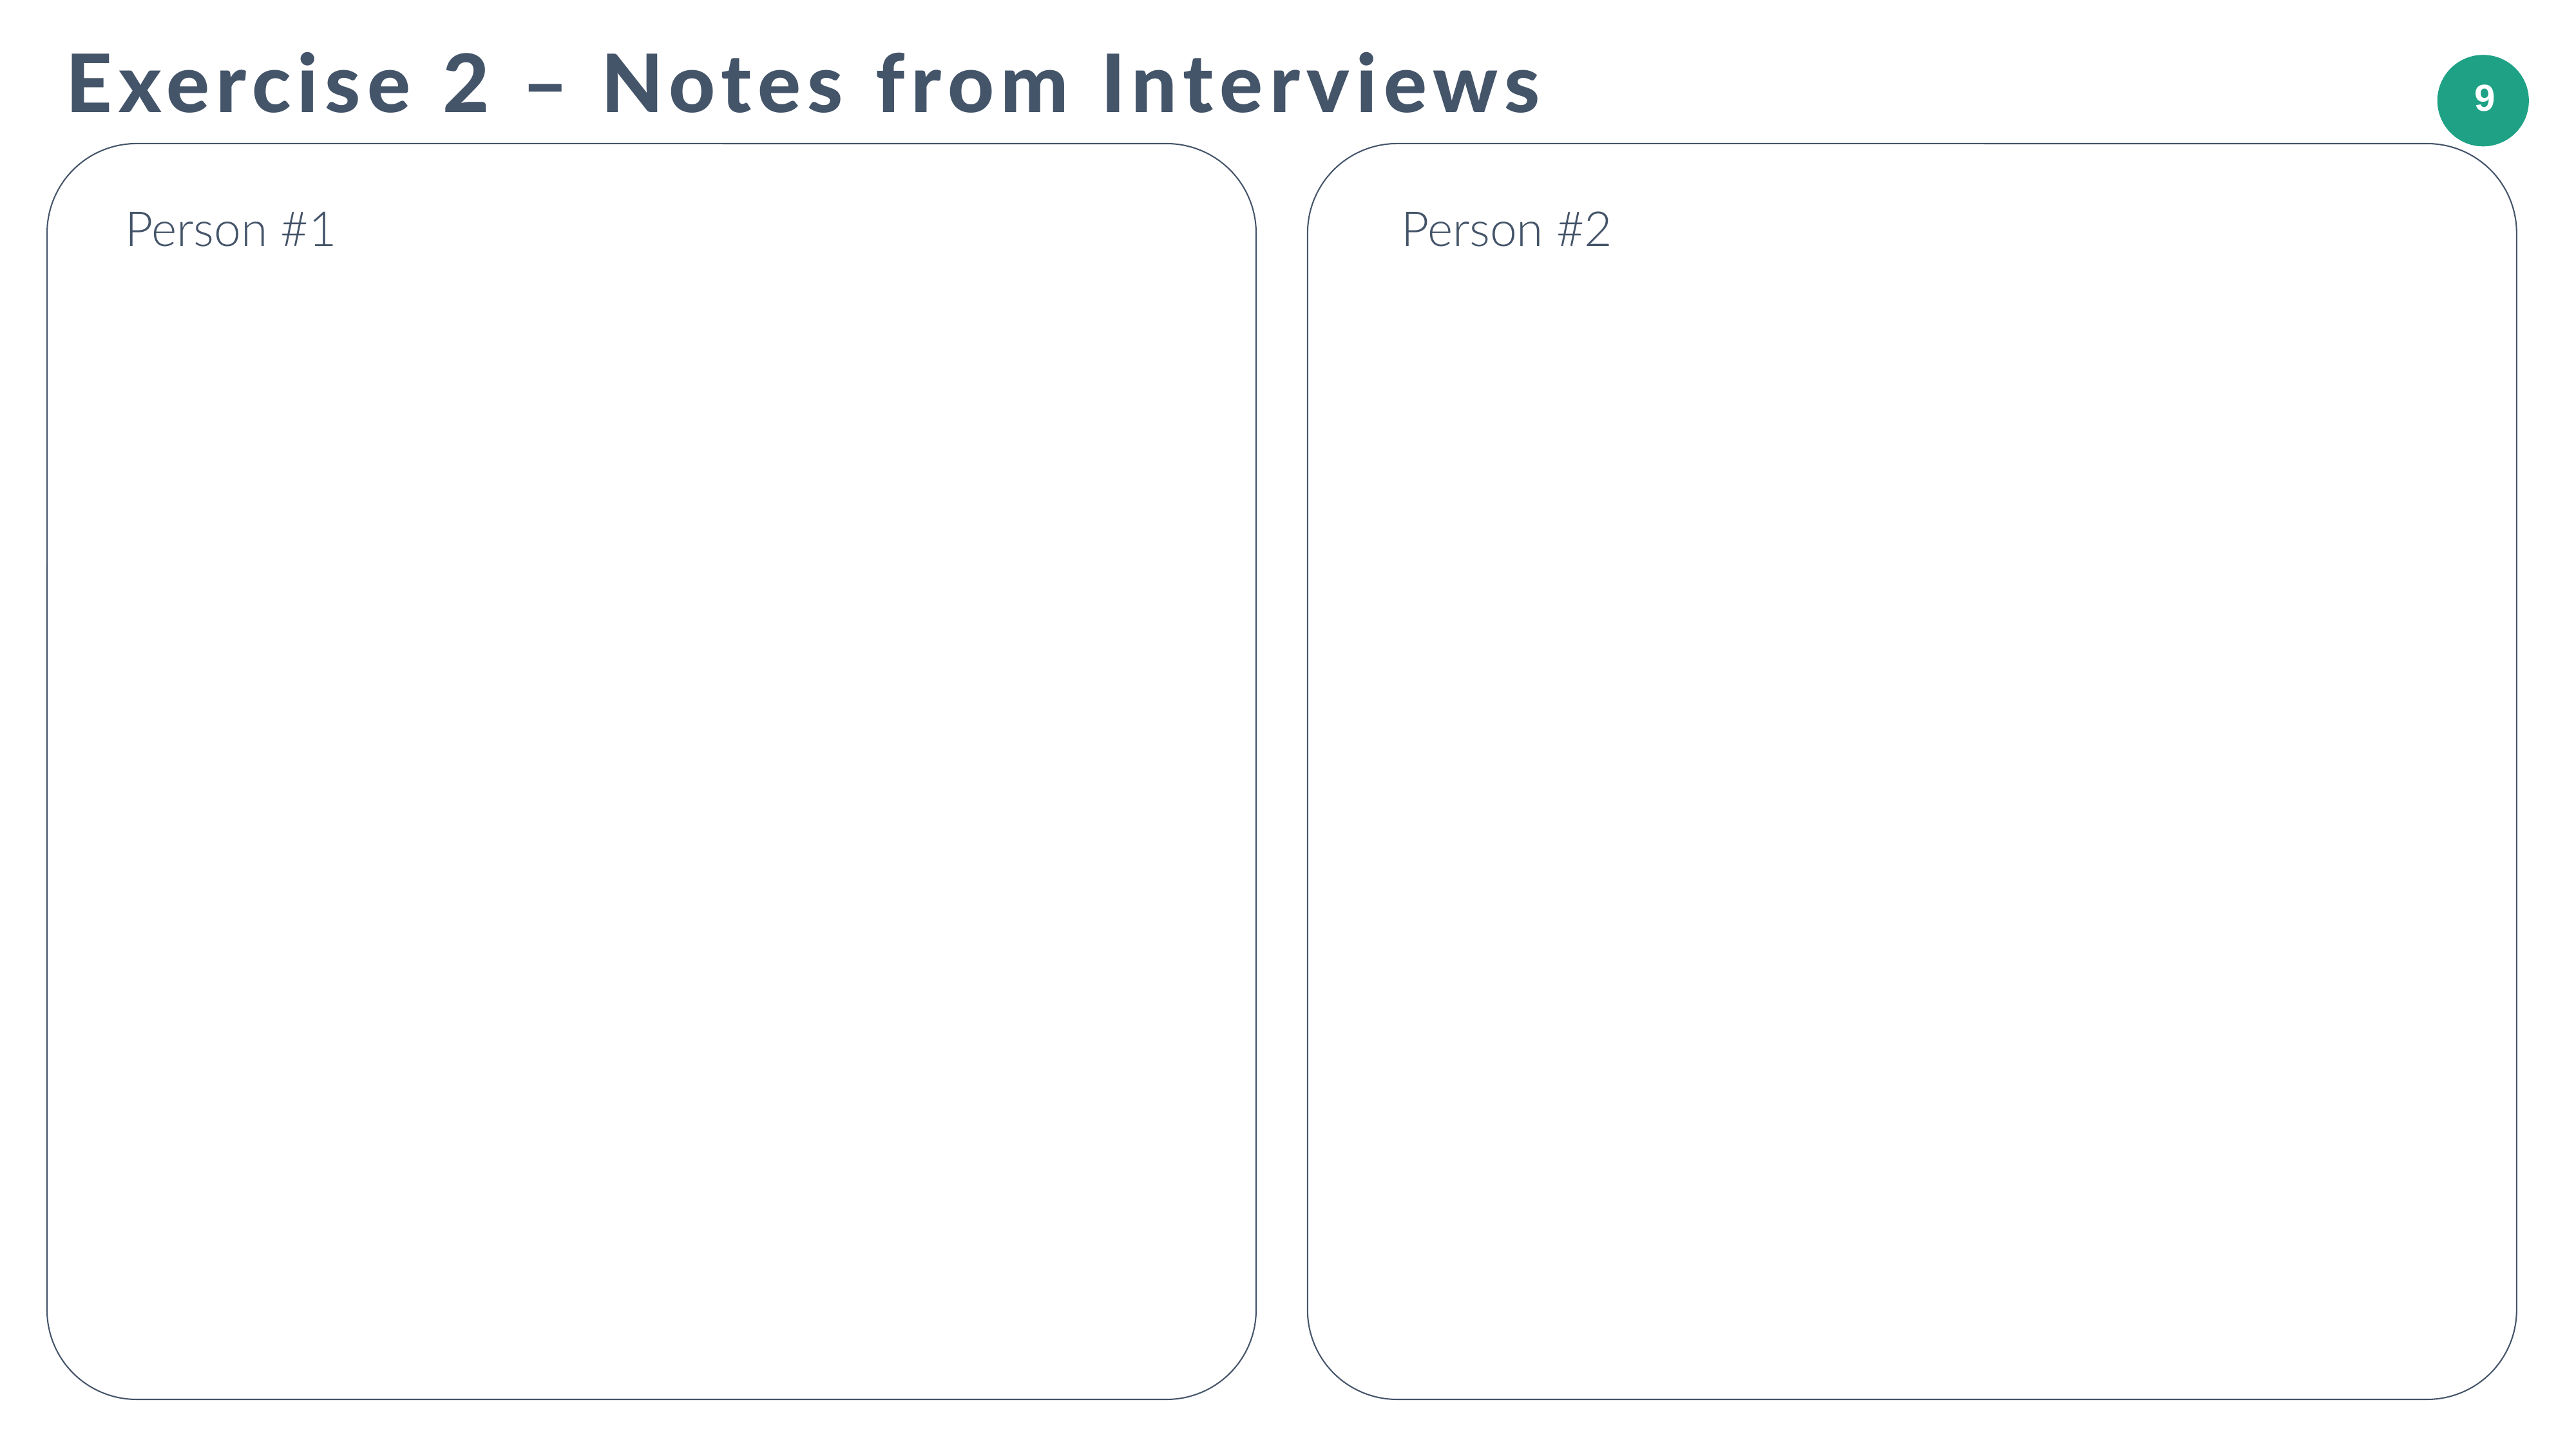

Exercise 2 – Notes from Interviews

Person #2
Person #1